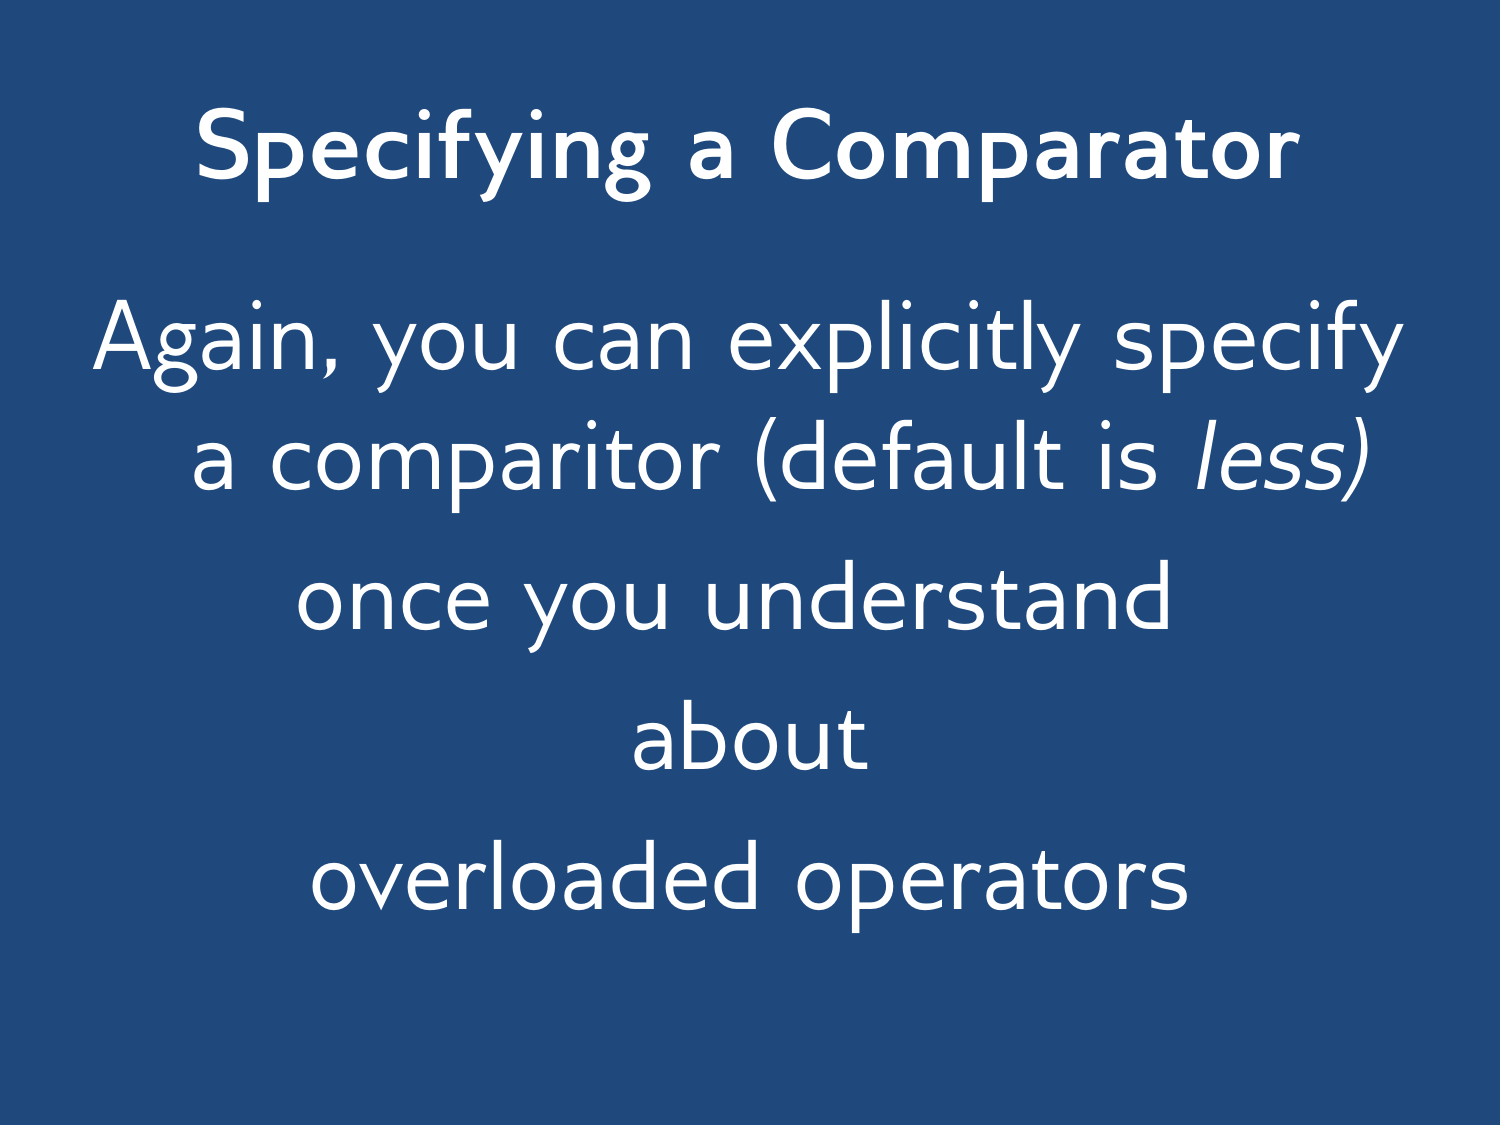

# Specifying a Comparator
Again, you can explicitly specify a comparitor (default is less)
once you understand
about
overloaded operators